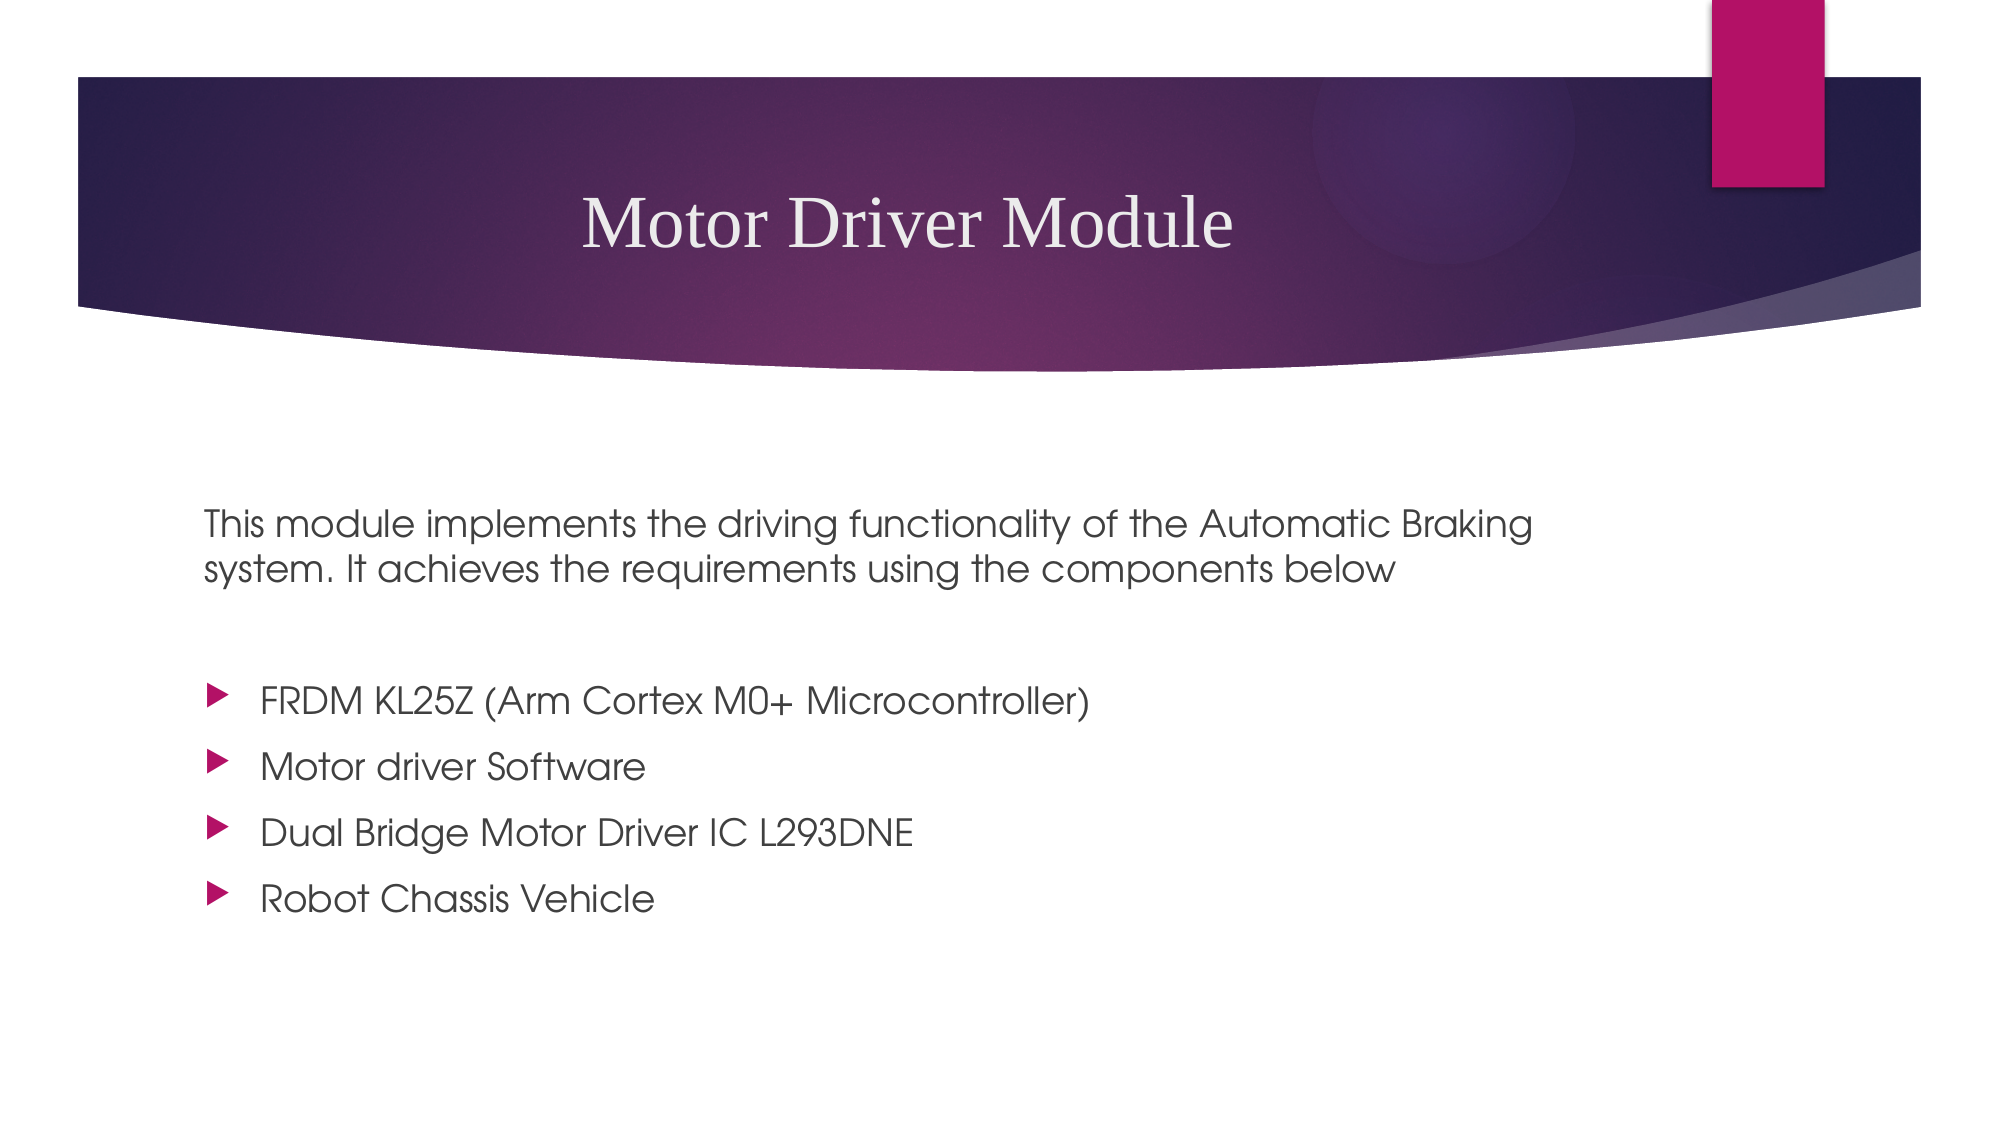

# Motor Driver Module

This module implements the driving functionality of the Automatic Braking system. It achieves the requirements using the components below

FRDM KL25Z (Arm Cortex M0+ Microcontroller)
Motor driver Software
Dual Bridge Motor Driver IC L293DNE
Robot Chassis Vehicle